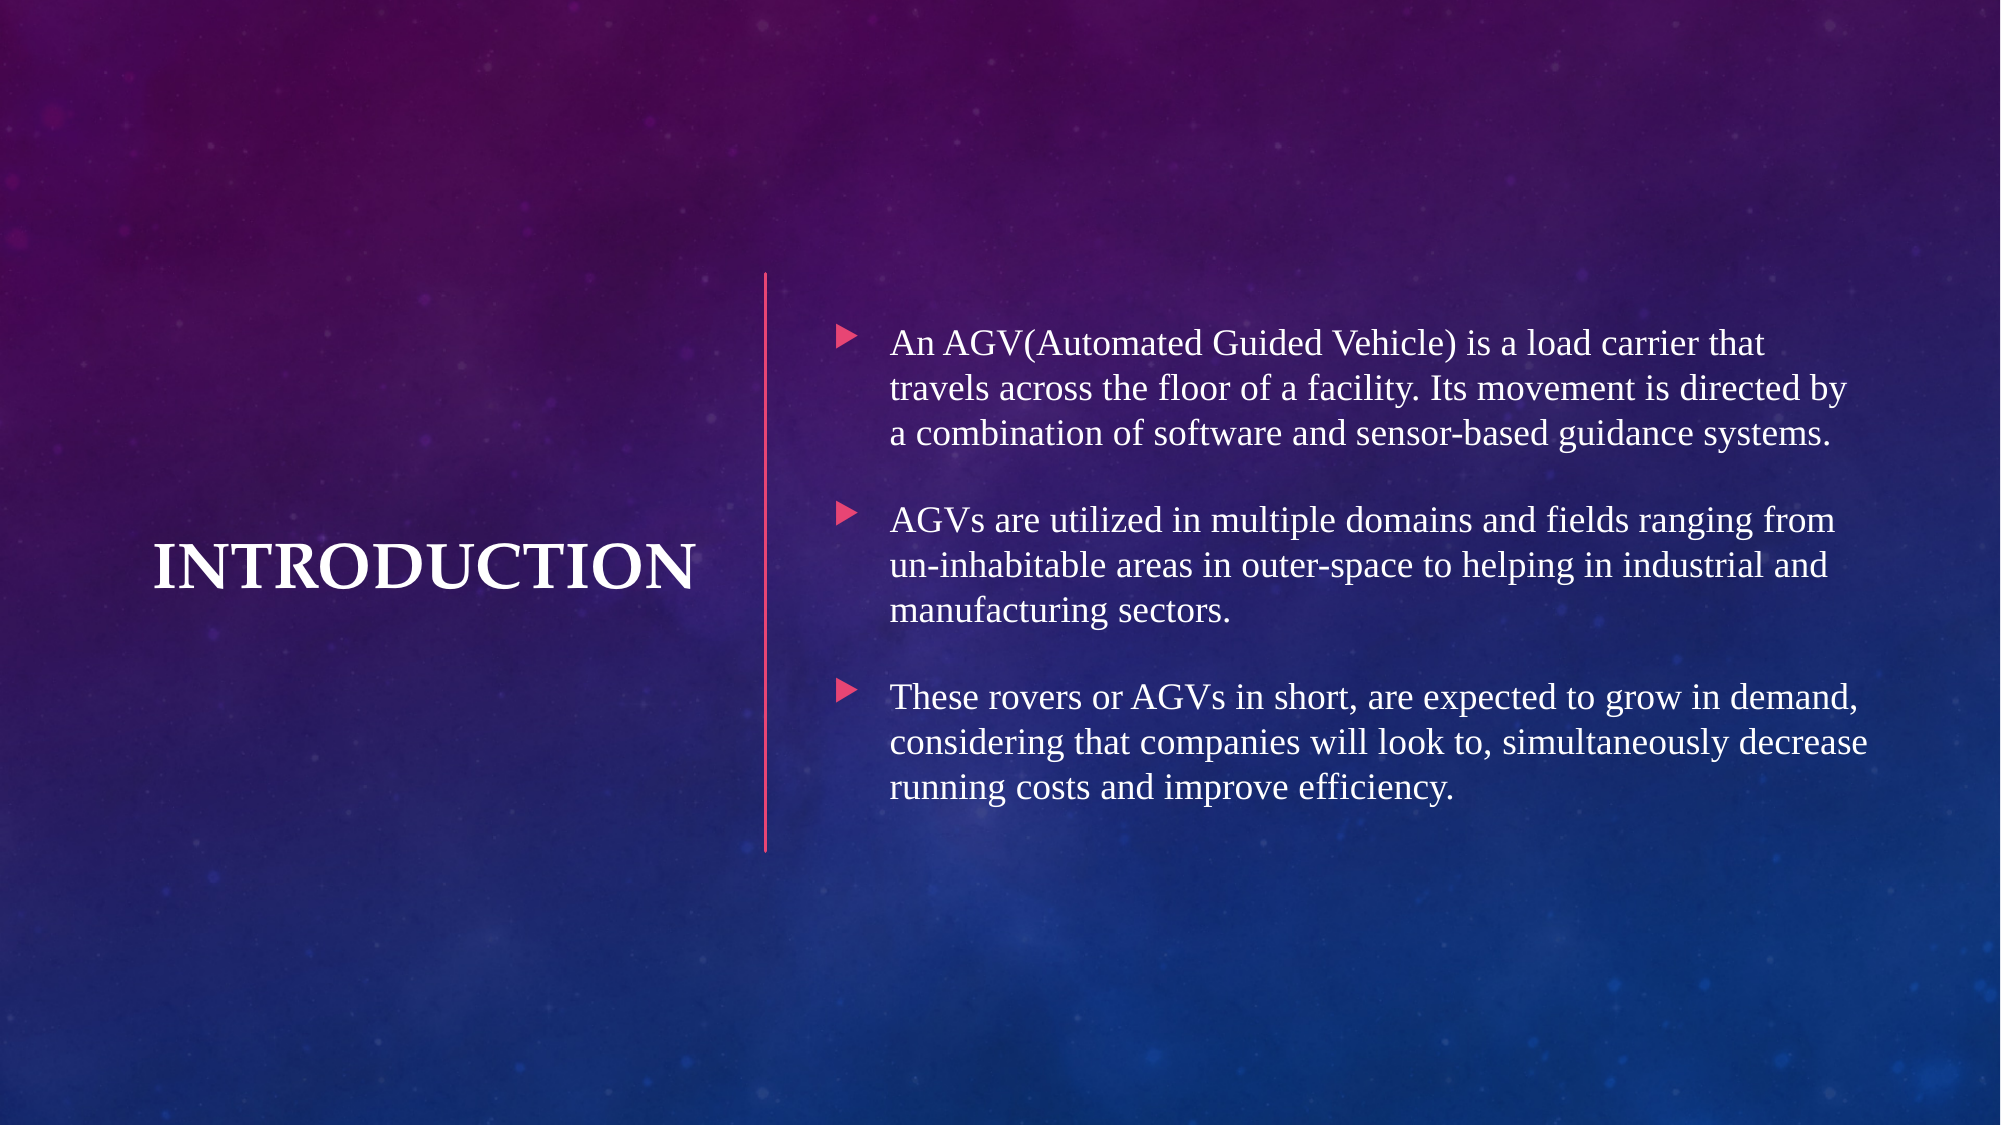

# INTRODUCTION
An AGV(Automated Guided Vehicle) is a load carrier that travels across the floor of a facility. Its movement is directed by a combination of software and sensor-based guidance systems.
AGVs are utilized in multiple domains and fields ranging from un-inhabitable areas in outer-space to helping in industrial and manufacturing sectors.
These rovers or AGVs in short, are expected to grow in demand, considering that companies will look to, simultaneously decrease running costs and improve efficiency.